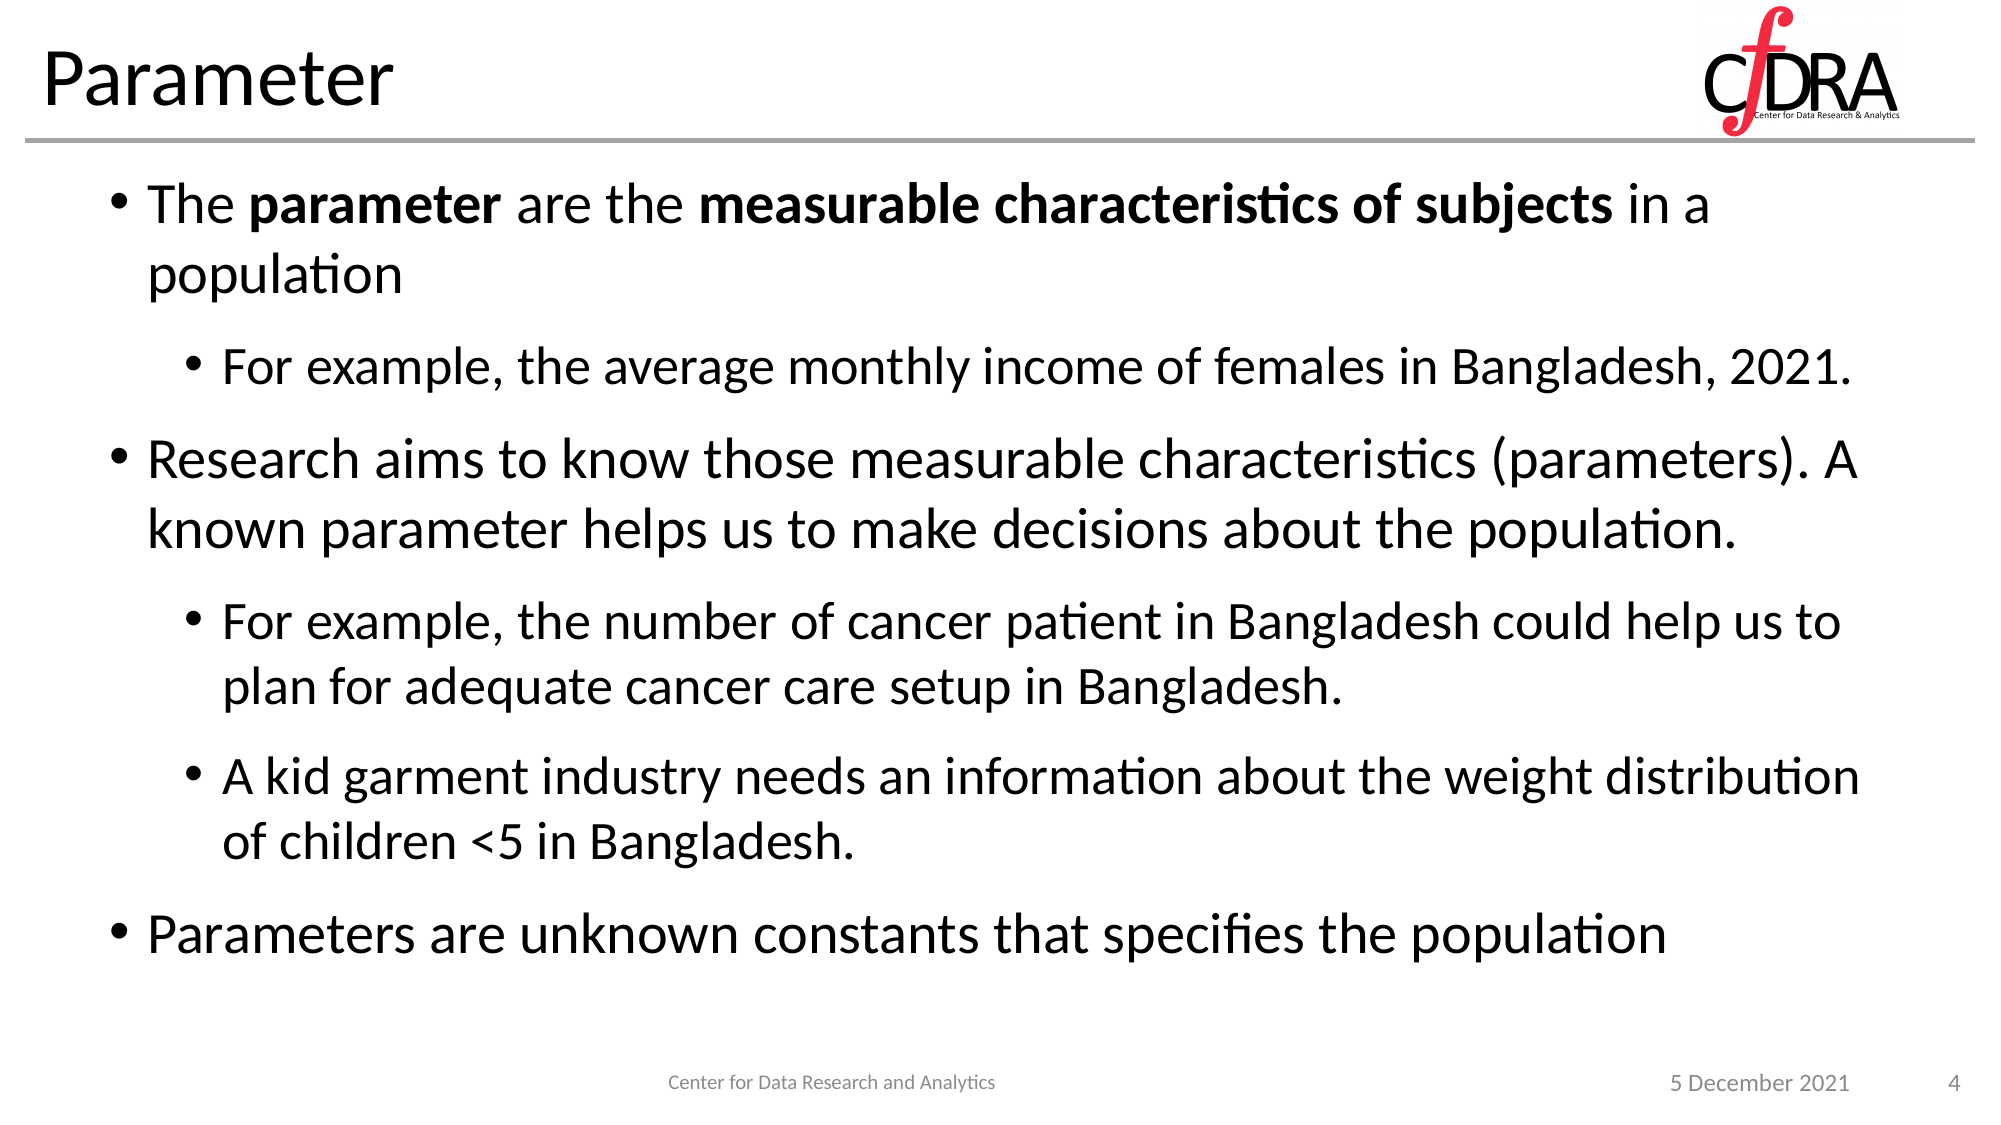

# Parameter
The parameter are the measurable characteristics of subjects in a population
For example, the average monthly income of females in Bangladesh, 2021.
Research aims to know those measurable characteristics (parameters). A known parameter helps us to make decisions about the population.
For example, the number of cancer patient in Bangladesh could help us to plan for adequate cancer care setup in Bangladesh.
A kid garment industry needs an information about the weight distribution of children <5 in Bangladesh.
Parameters are unknown constants that specifies the population

4
Center for Data Research and Analytics
5 December 2021